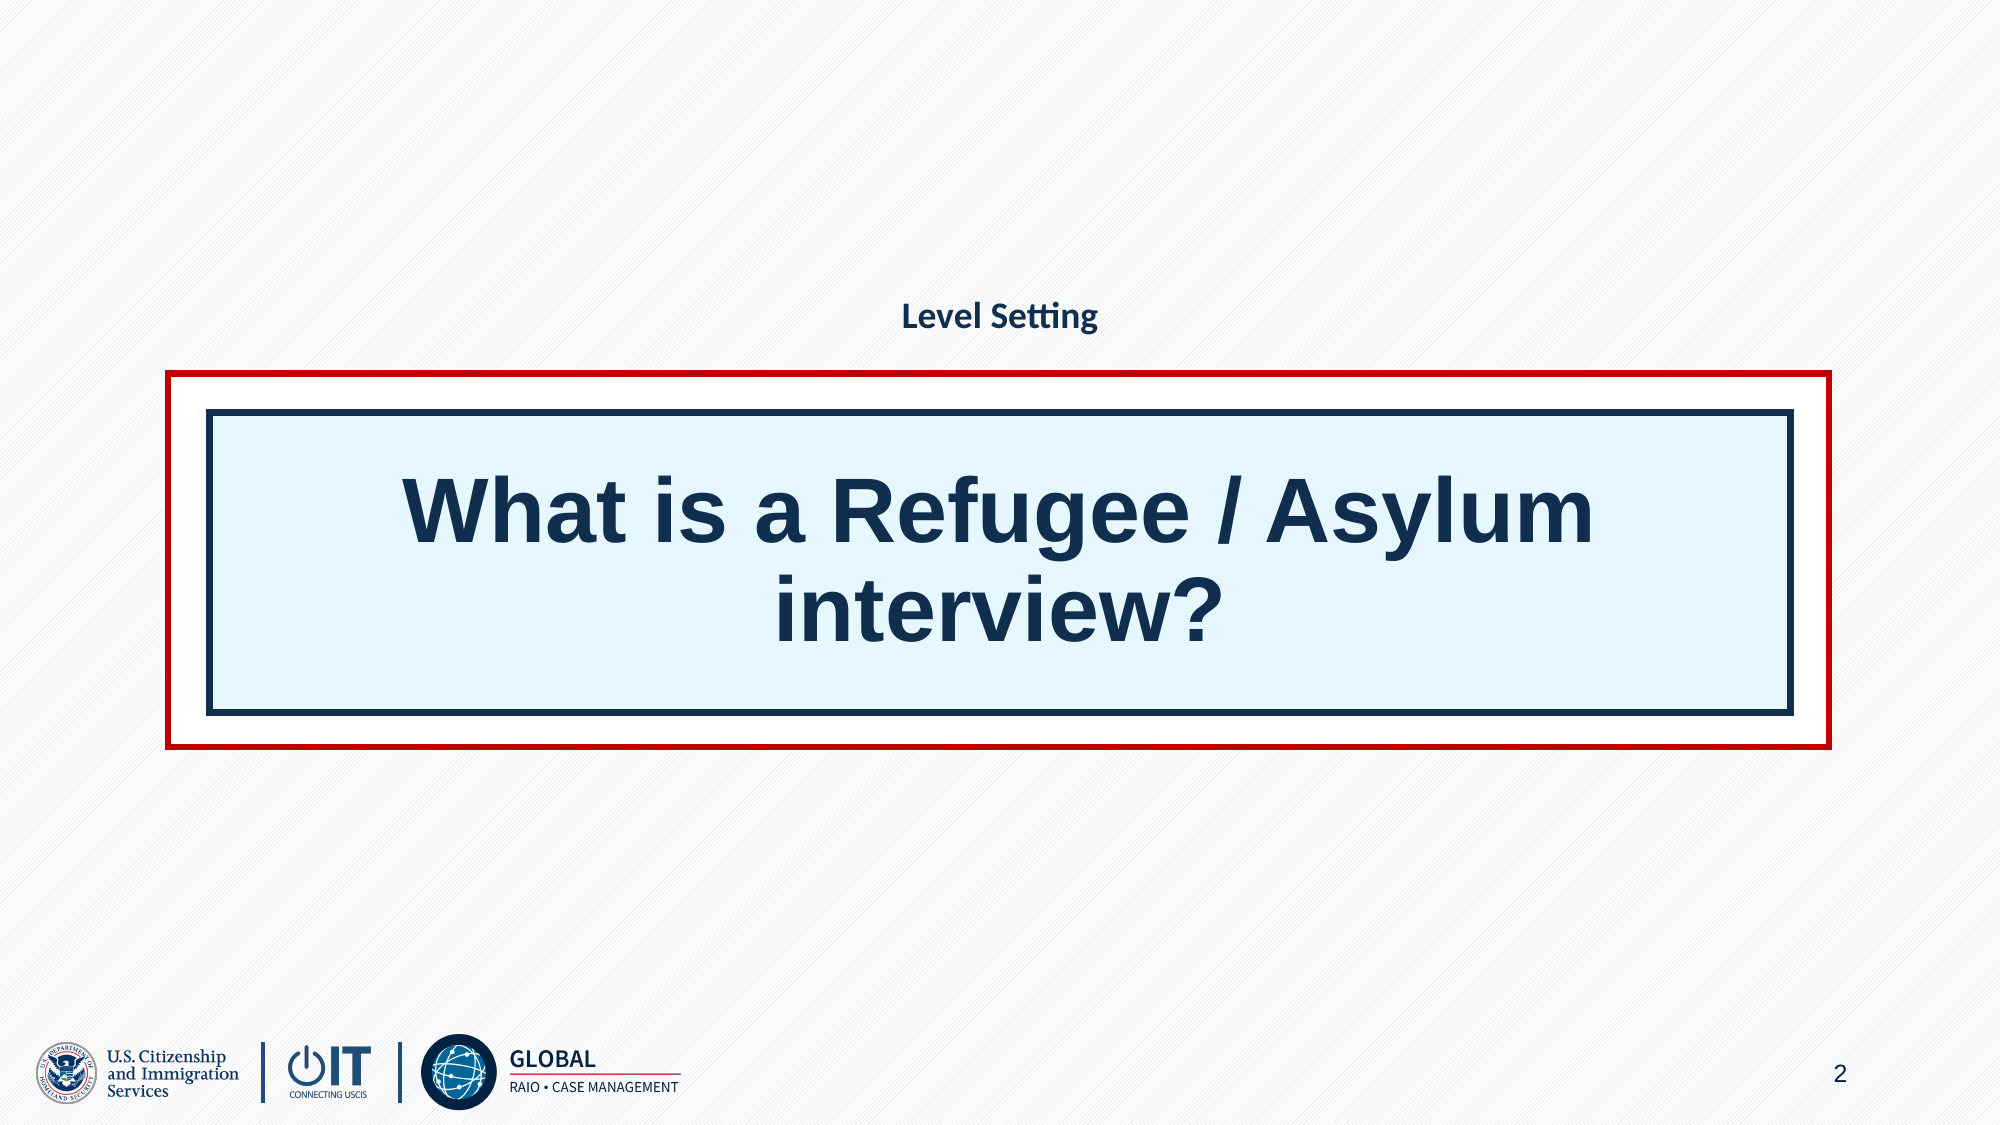

Level Setting
# What is a Refugee / Asylum interview?
2